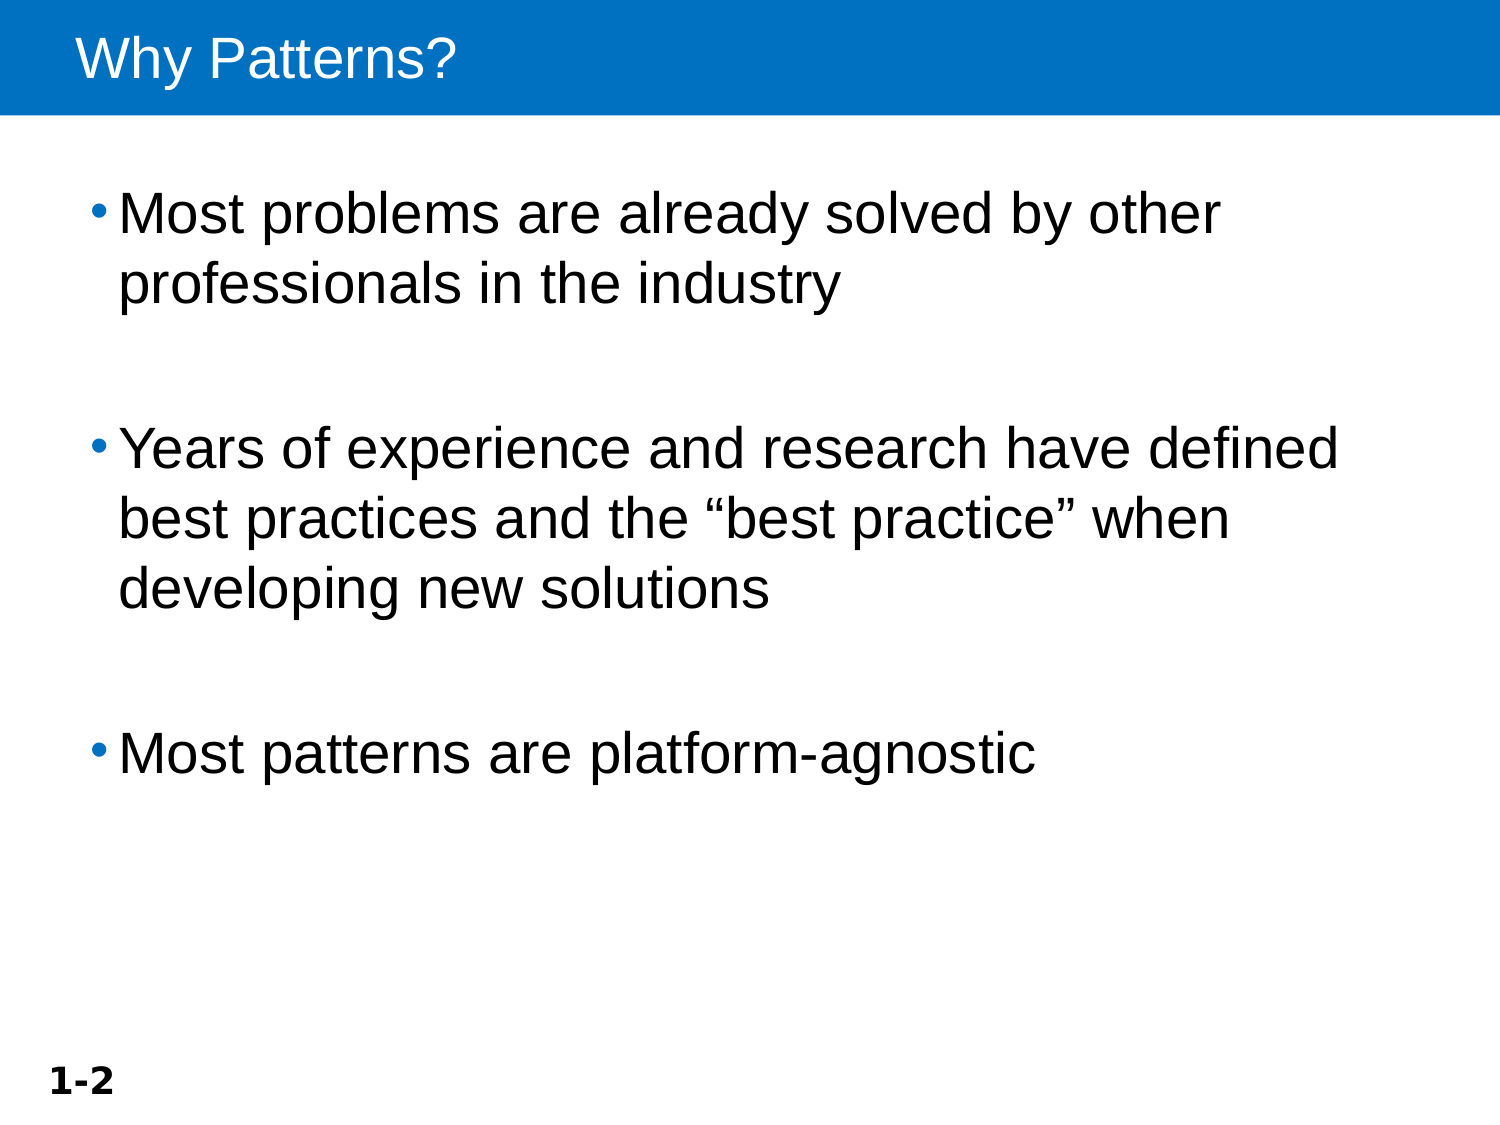

# Why Patterns?
Most problems are already solved by other professionals in the industry

Years of experience and research have defined best practices and the “best practice” when developing new solutions

Most patterns are platform-agnostic
1-2